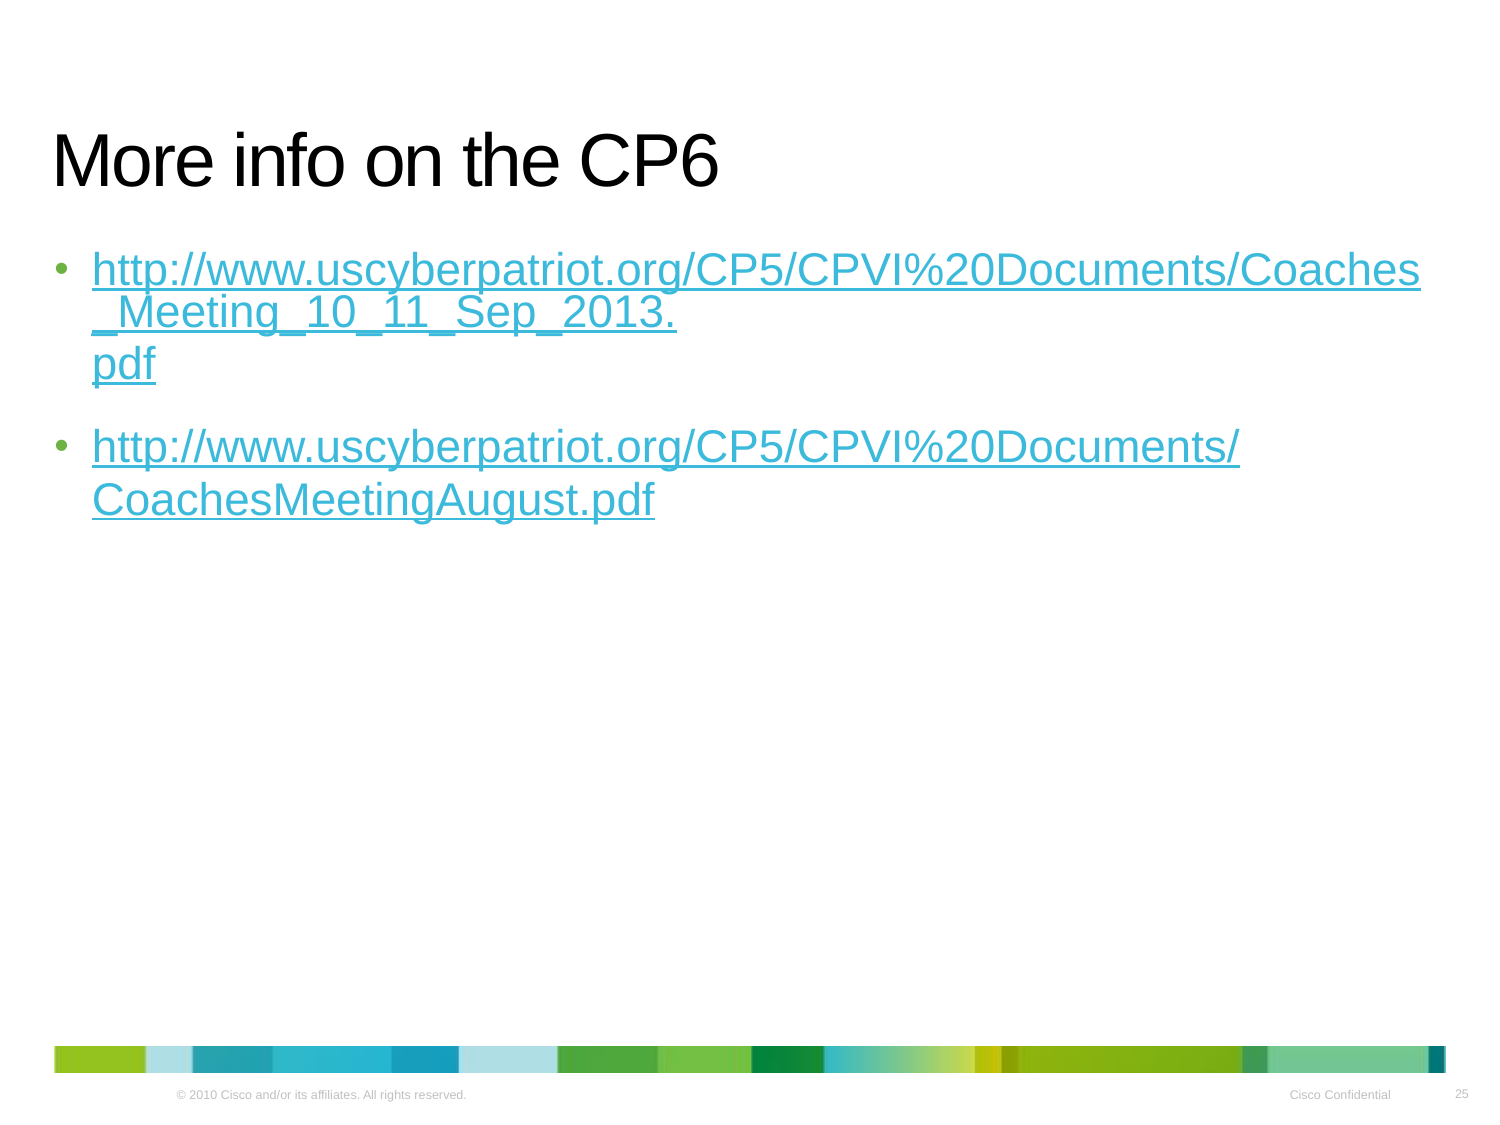

# More info on the CP6
http://www.uscyberpatriot.org/CP5/CPVI%20Documents/Coaches_Meeting_10_11_Sep_2013.pdf
http://www.uscyberpatriot.org/CP5/CPVI%20Documents/CoachesMeetingAugust.pdf